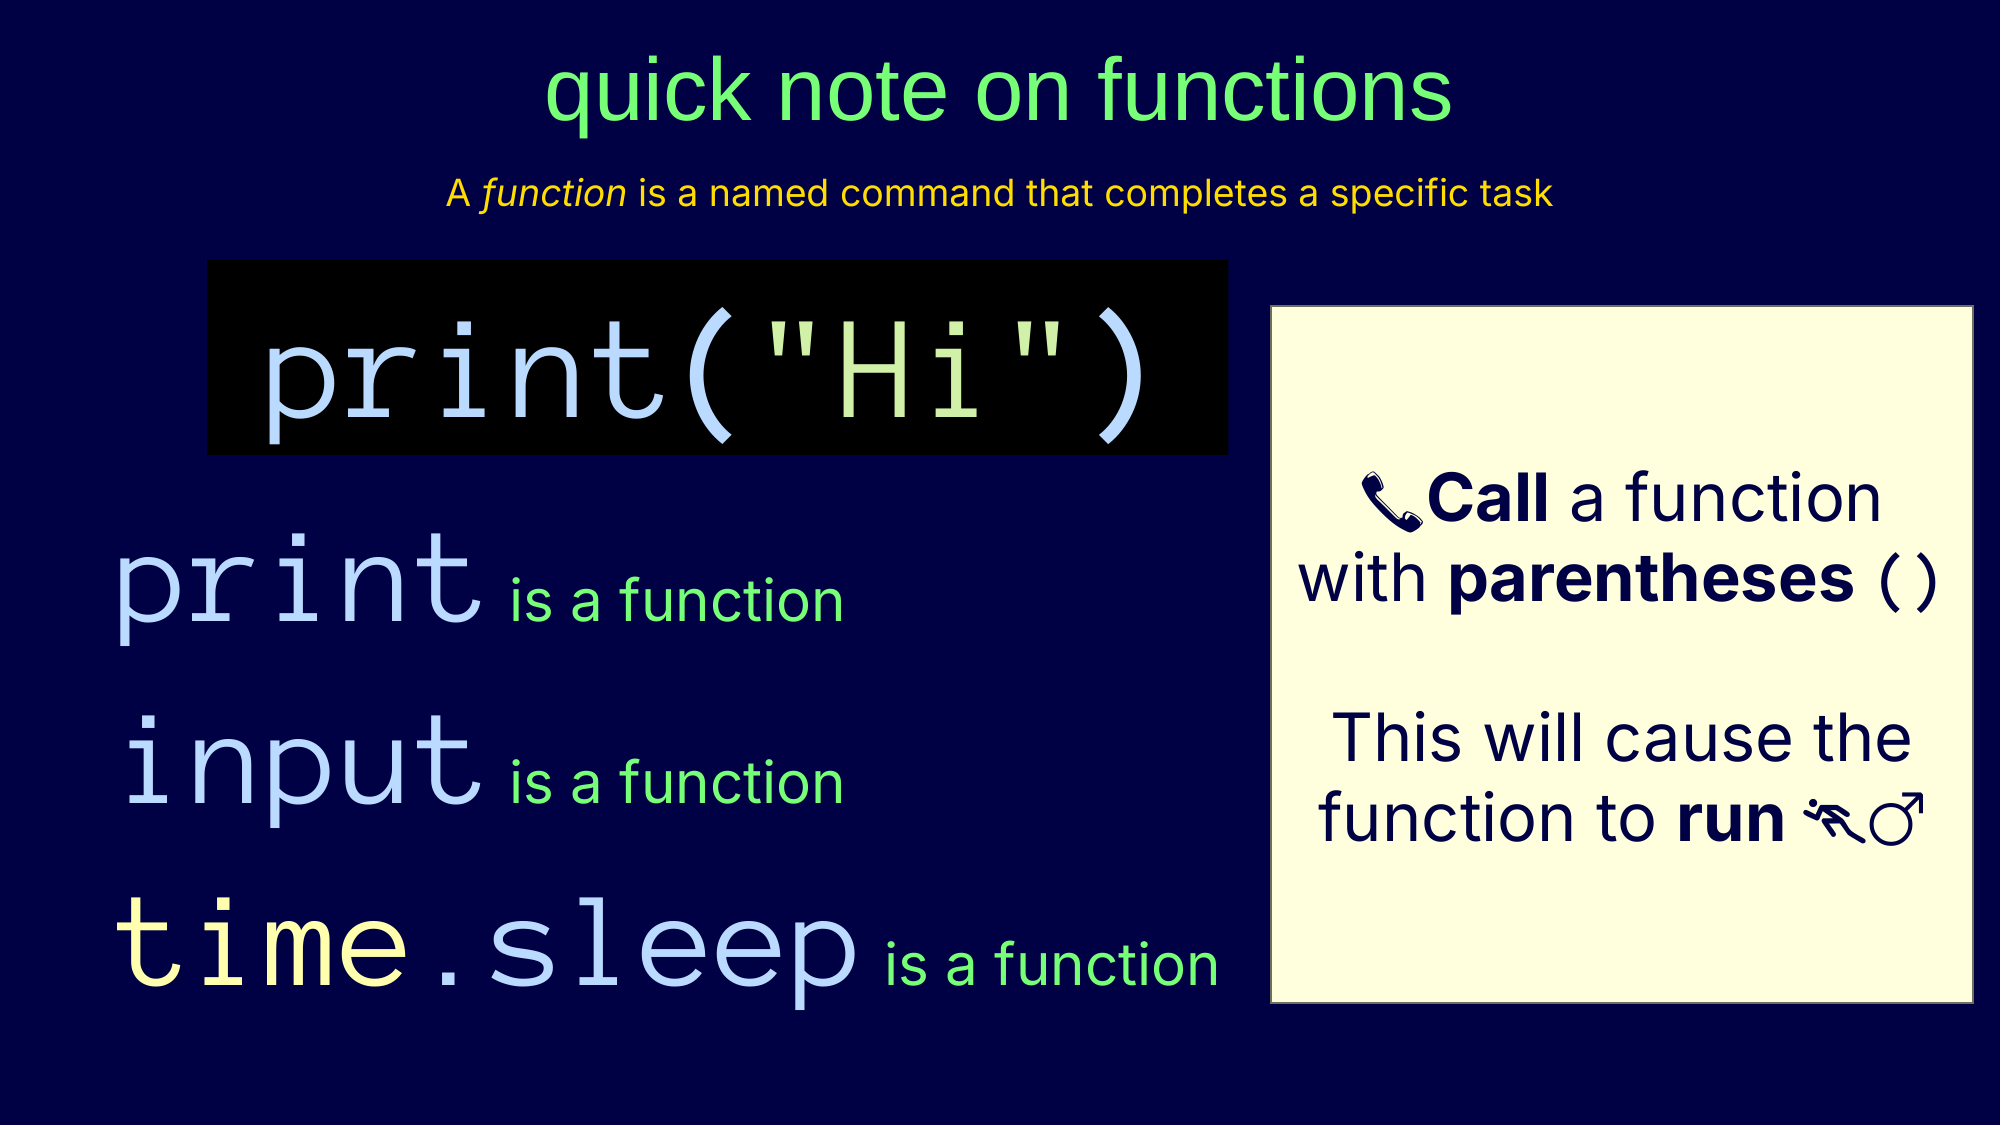

# quick note on functions
A function is a named command that completes a specific task
print("Hi")
📞Call a function with parentheses ()

This will cause the function to run 🏃‍♂️
print is a function
input is a function
time.sleep is a function